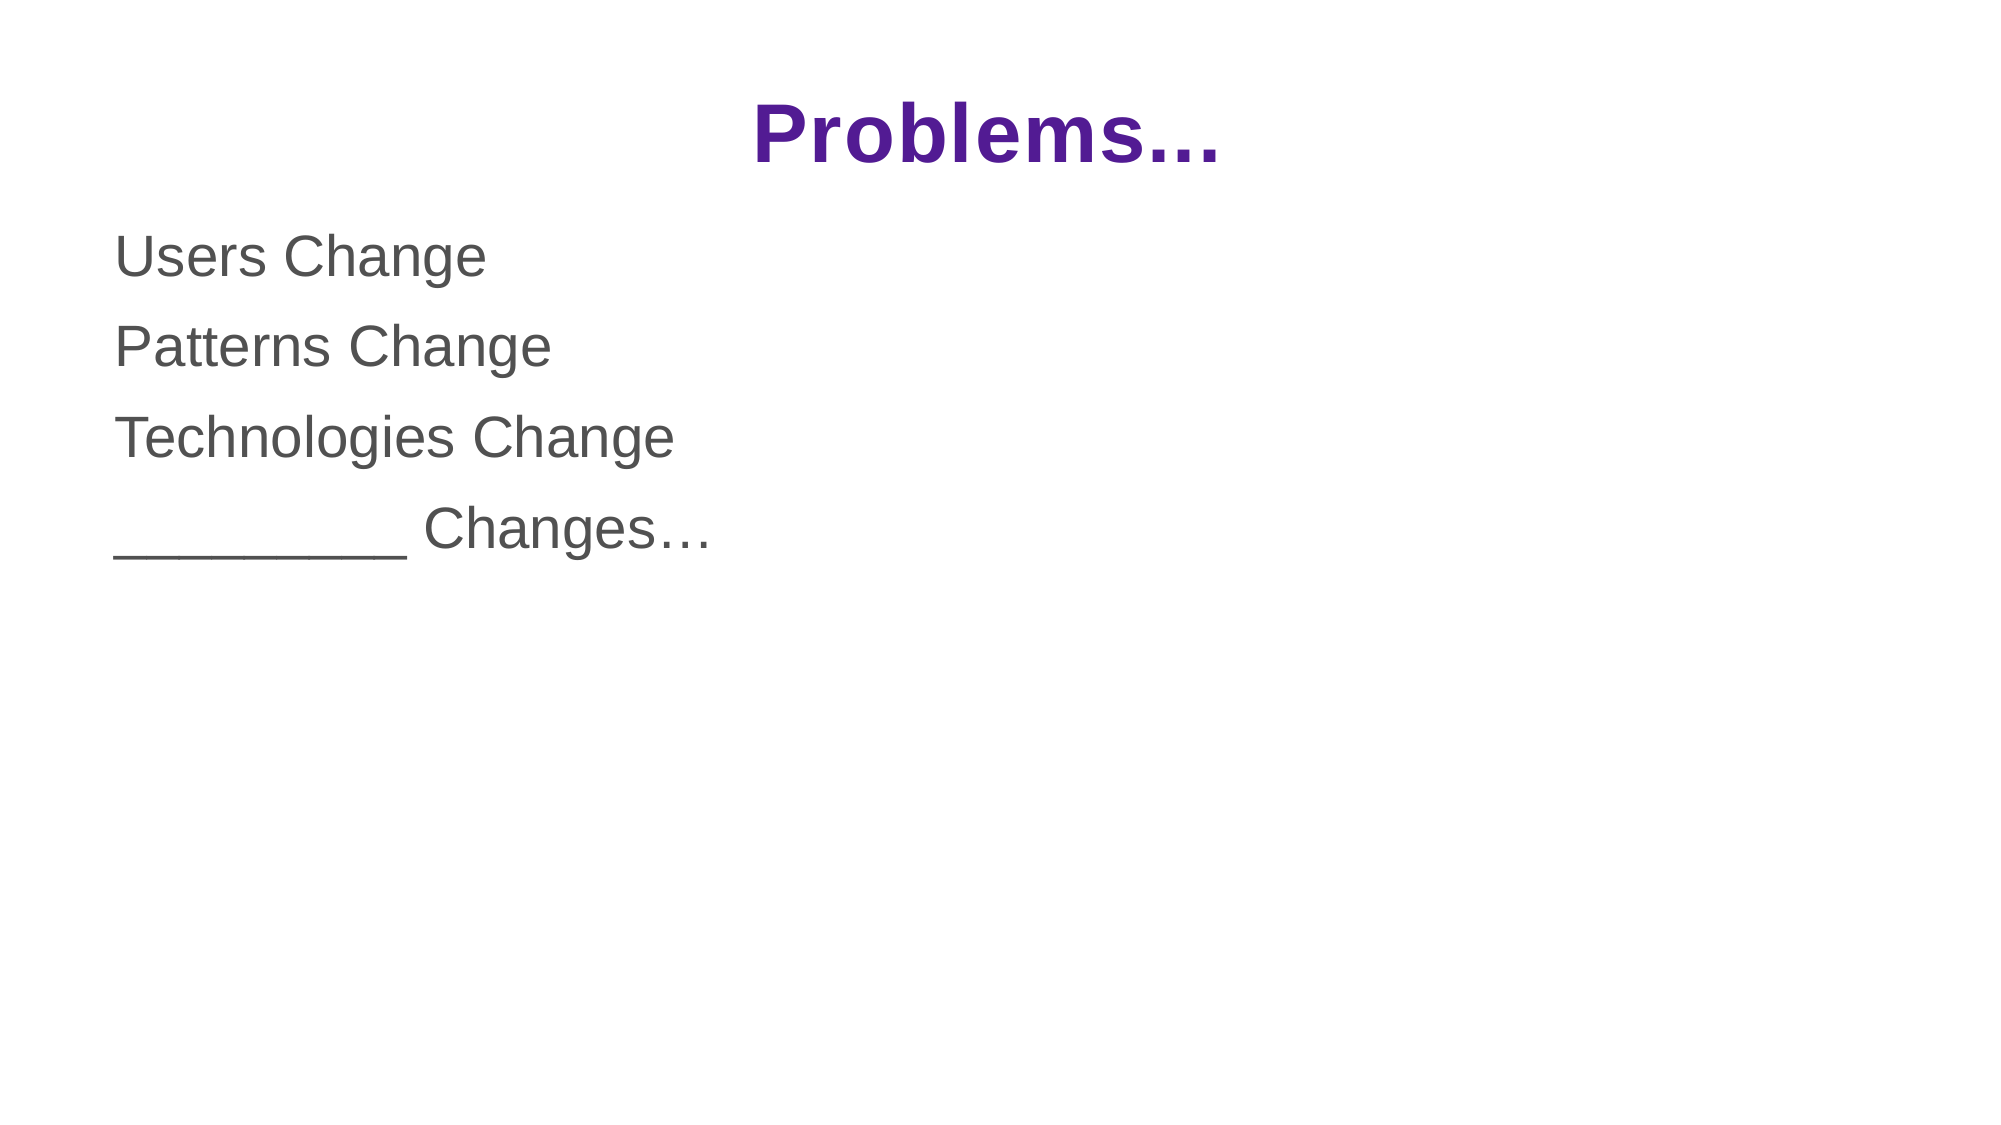

# Problems...
Users Change
Patterns Change
Technologies Change
_________ Changes…